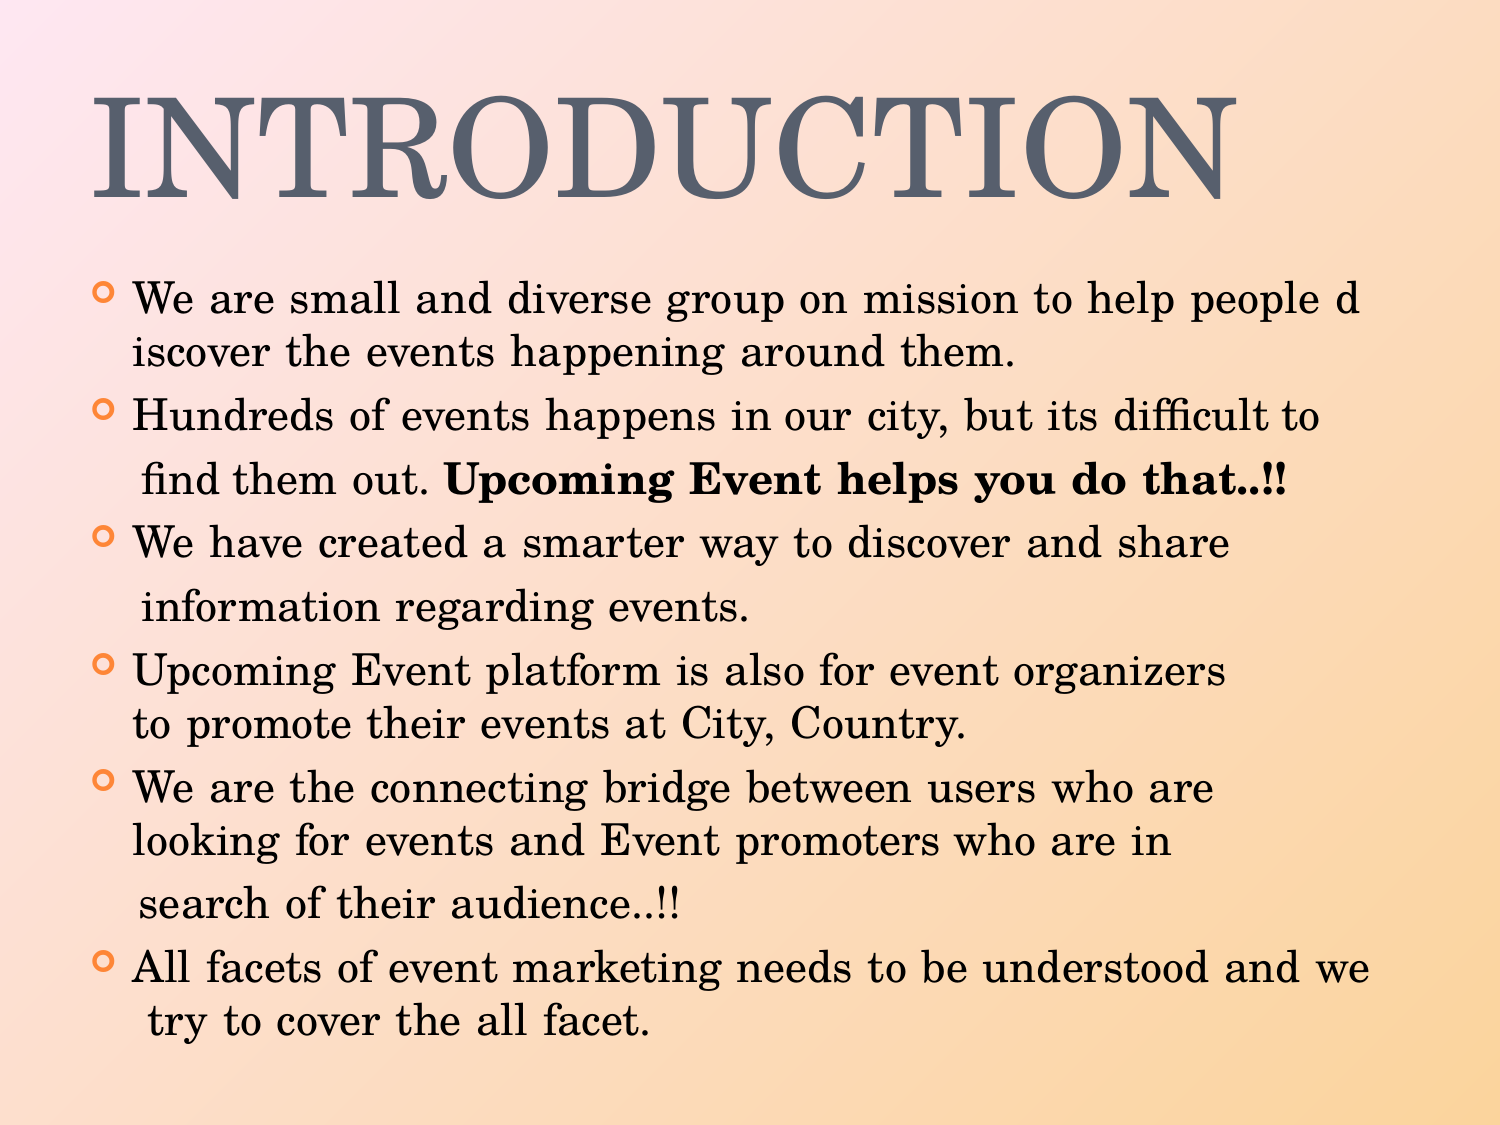

# Introduction
We are small and diverse group on mission to help people discover the events happening around them.
Hundreds of events happens in our city, but its difficult to
    find them out. Upcoming Event helps you do that..!!
We have created a smarter way to discover and share
    information regarding events.
Upcoming Event platform is also for event organizers  to promote their events at City, Country.
We are the connecting bridge between users who are   looking for events and Event promoters who are in
    search of their audience..!!
All facets of event marketing needs to be understood and we try to cover the all facet.